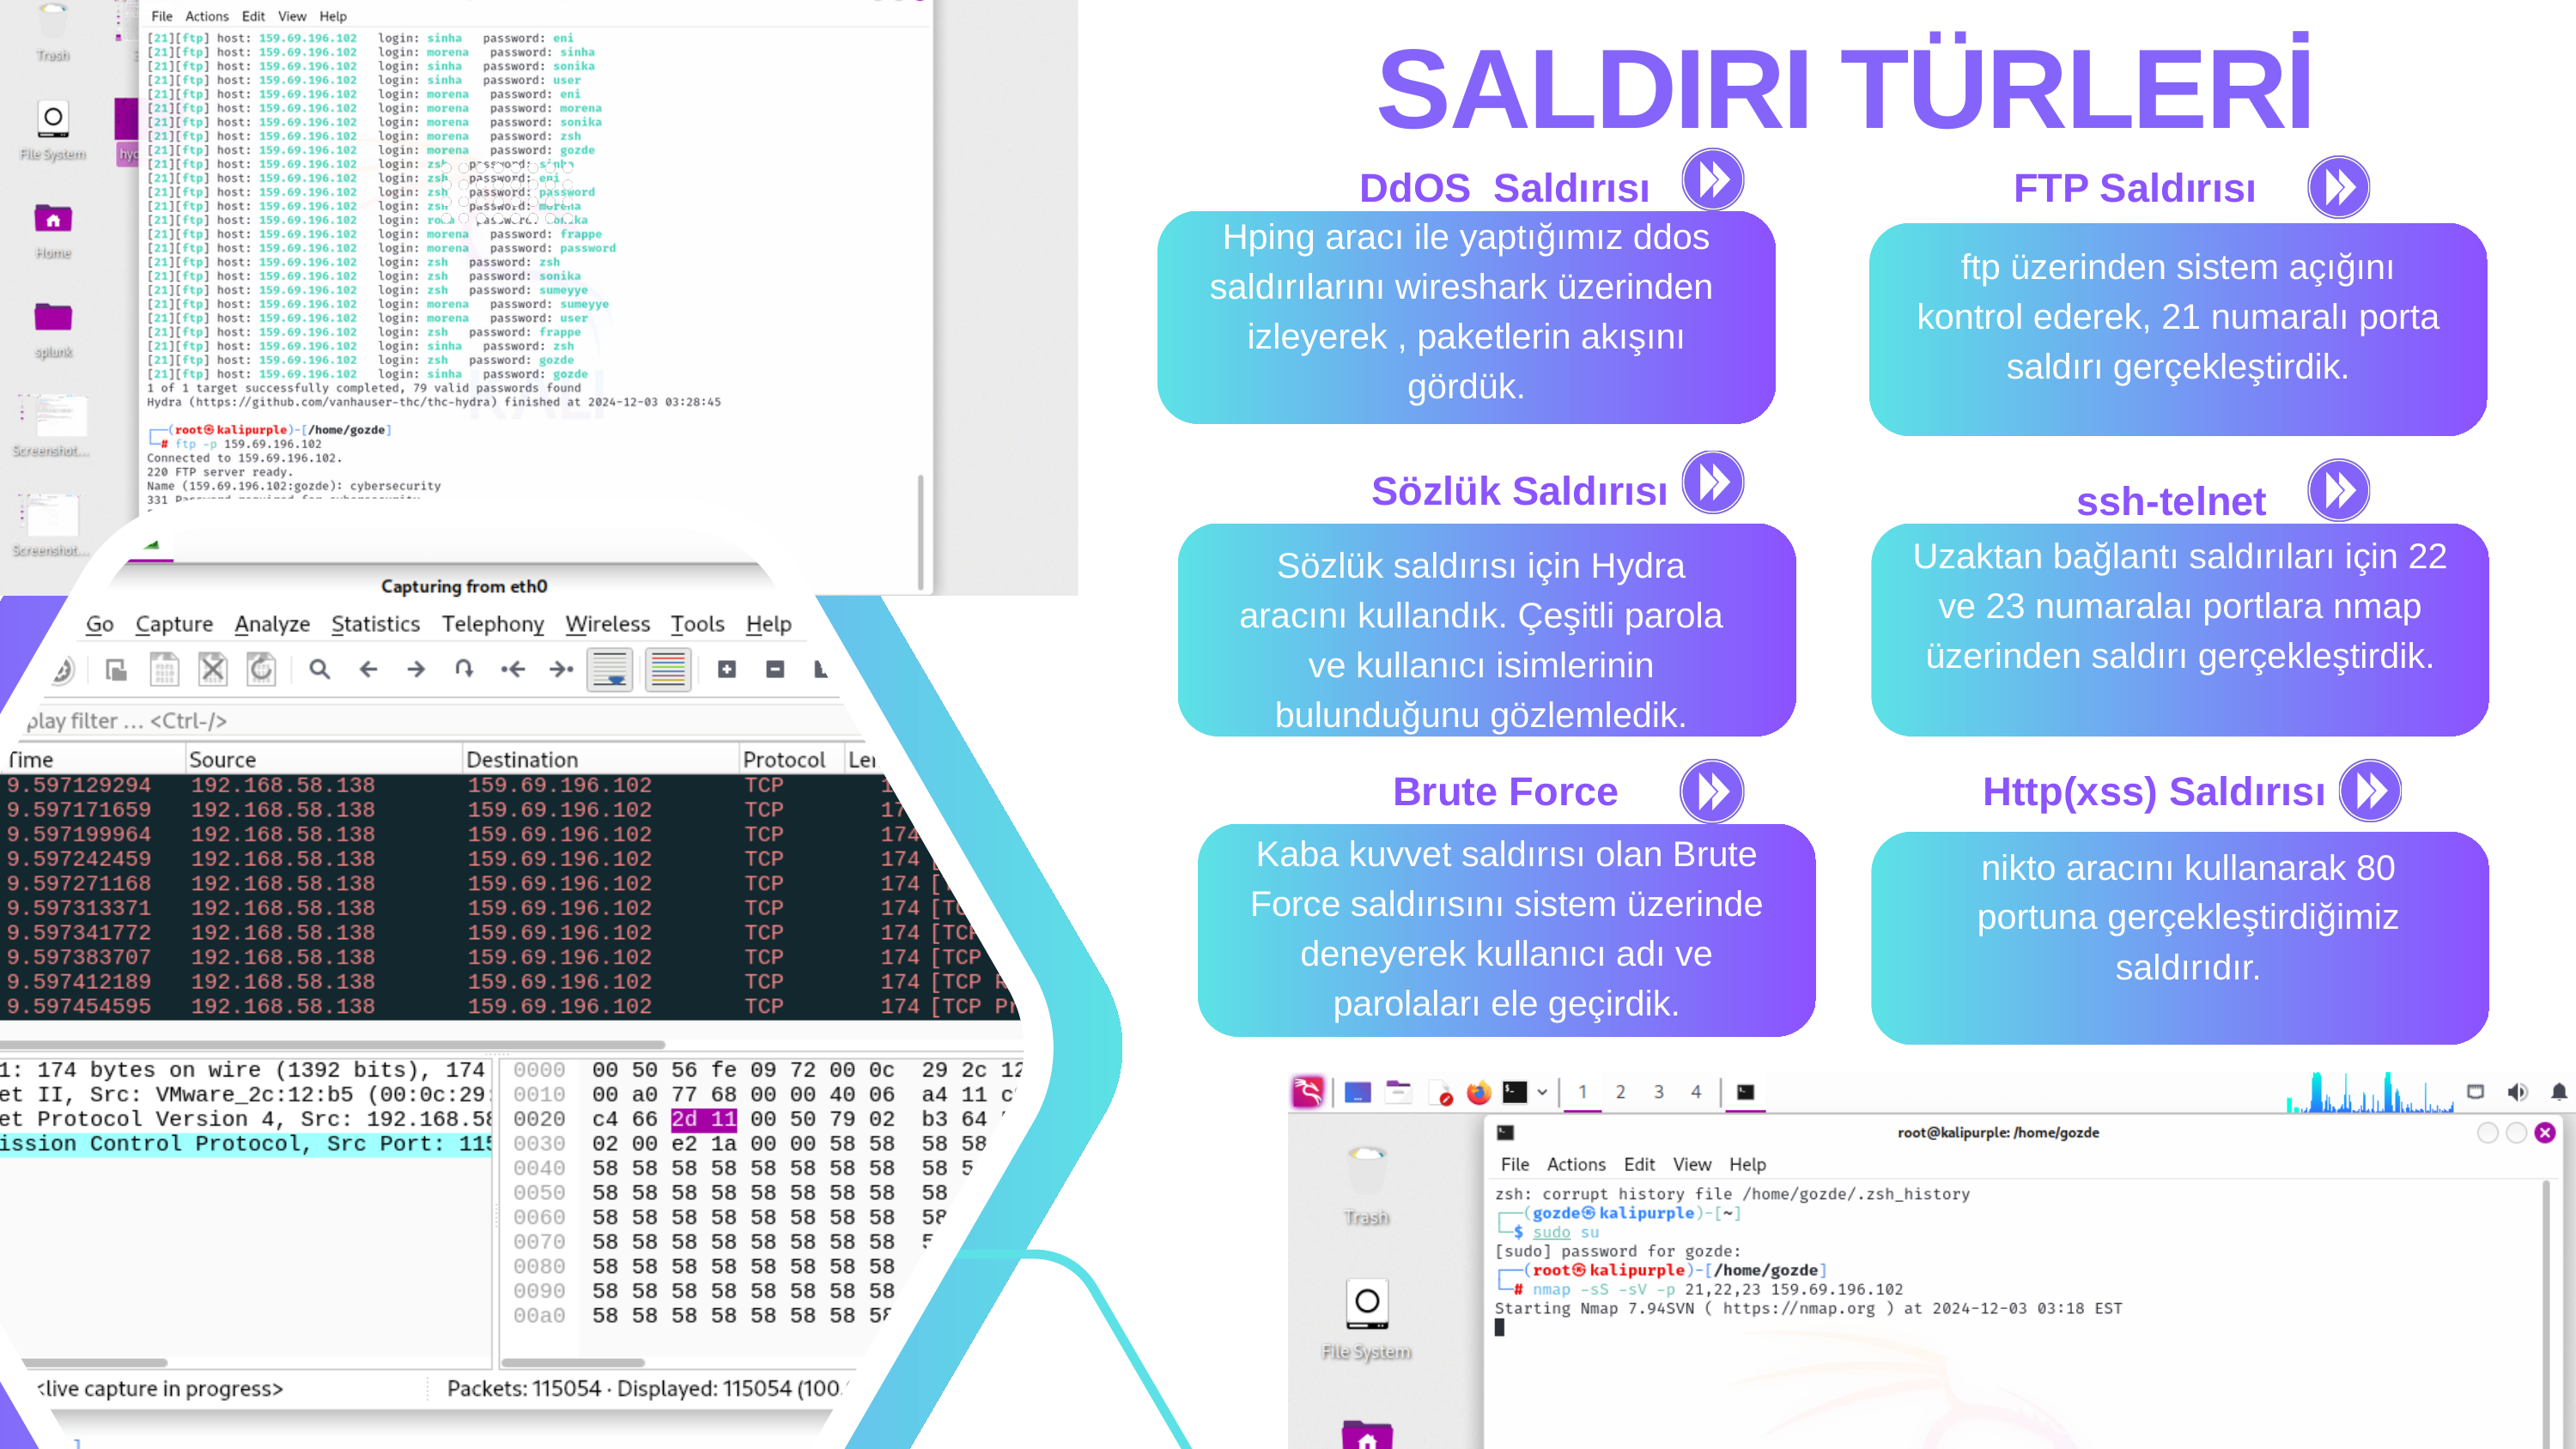

SALDIRI TÜRLERİ

DdOS  Saldırısı
FTP Saldırısı

Hping aracı ile yaptığımız ddos saldırılarını wireshark üzerinden  izleyerek , paketlerin akışını gördük.

ftp üzerinden sistem açığını kontrol ederek, 21 numaralı porta saldırı gerçekleştirdik.

Sözlük Saldırısı

ssh-telnet

Uzaktan bağlantı saldırıları için 22 ve 23 numaralaı portlara nmap üzerinden saldırı gerçekleştirdik.
Sözlük saldırısı için Hydra aracını kullandık. Çeşitli parola ve kullanıcı isimlerinin bulunduğunu gözlemledik.
Brute Force
Http(xss) Saldırısı

Kaba kuvvet saldırısı olan Brute Force saldırısını sistem üzerinde deneyerek kullanıcı adı ve parolaları ele geçirdik.

nikto aracını kullanarak 80 portuna gerçekleştirdiğimiz saldırıdır.